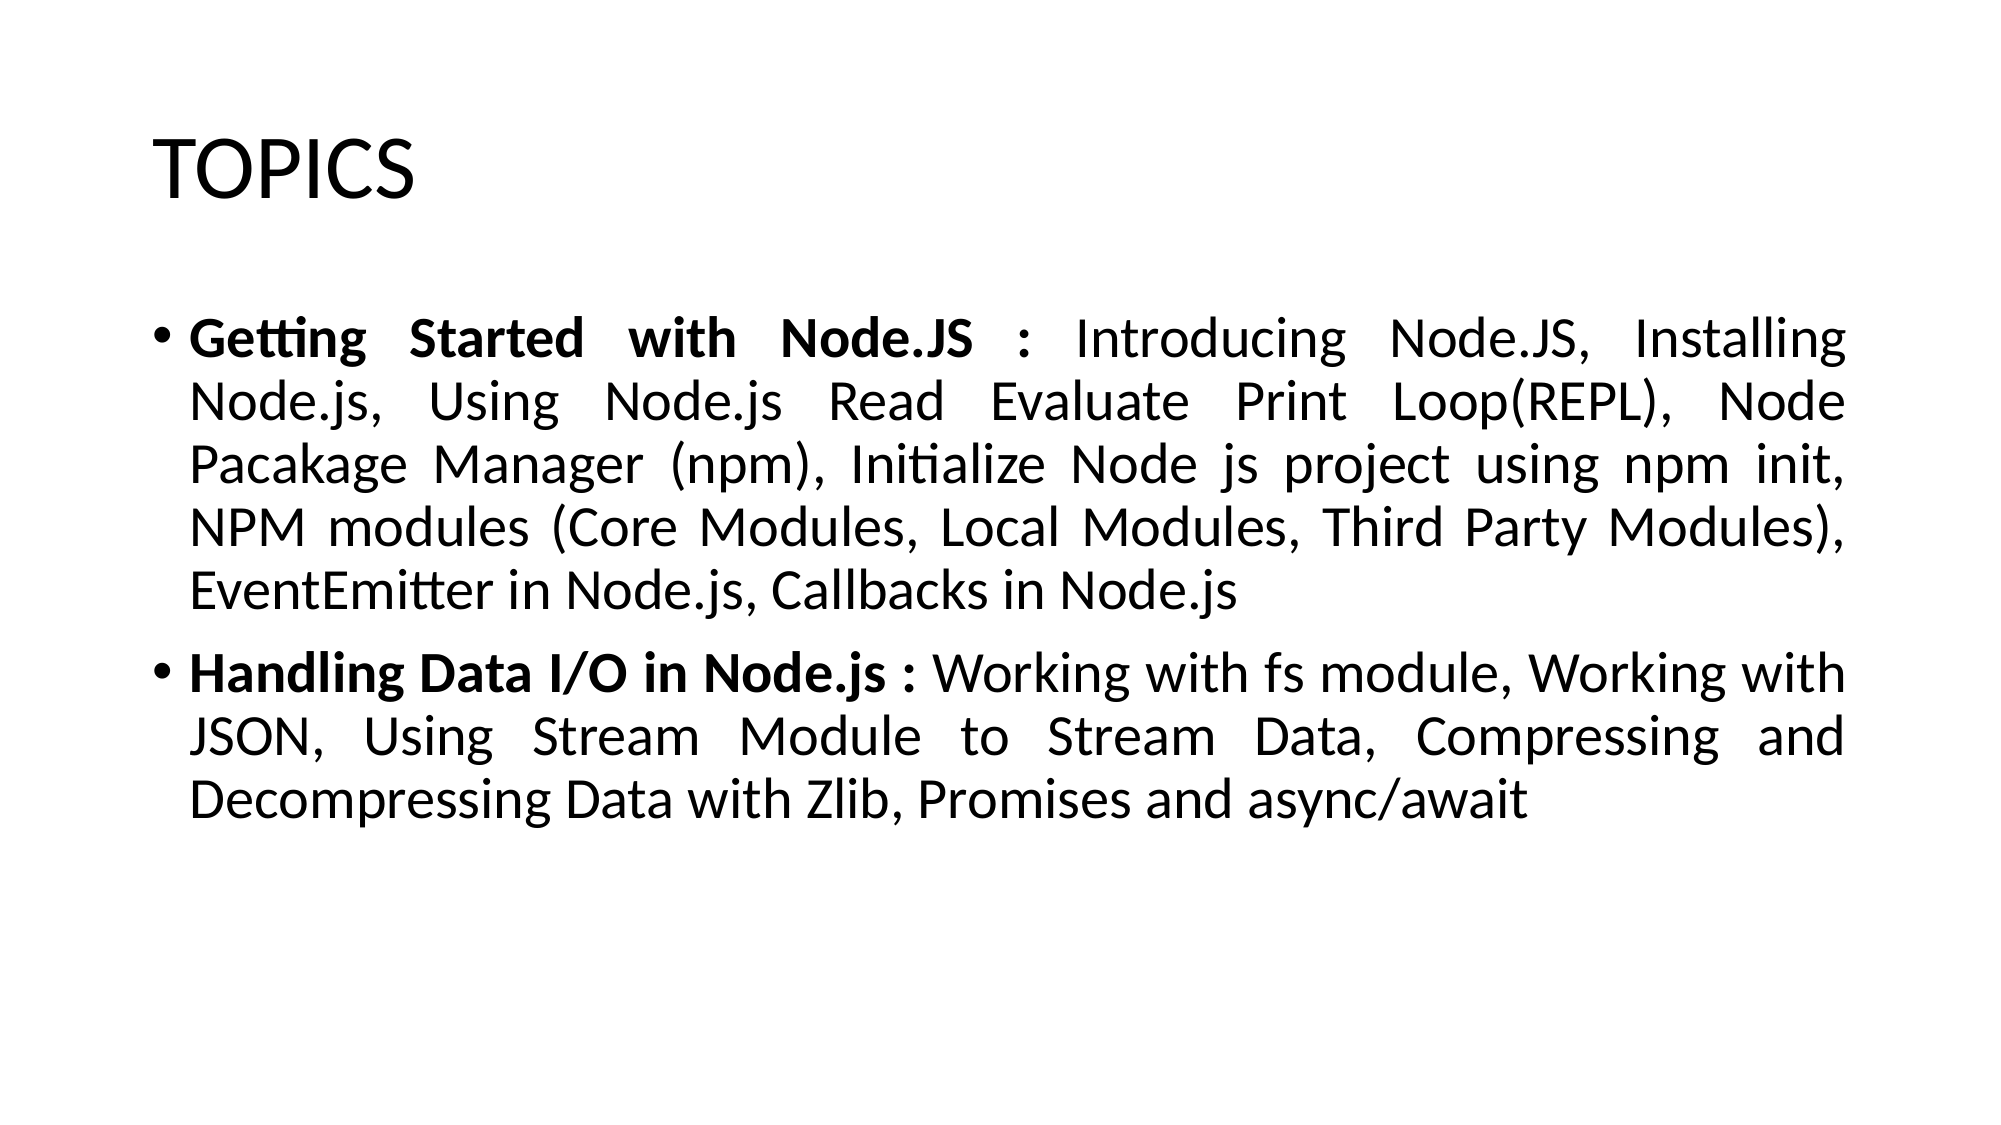

# TOPICS
Getting Started with Node.JS : Introducing Node.JS, Installing Node.js, Using Node.js Read Evaluate Print Loop(REPL), Node Pacakage Manager (npm), Initialize Node js project using npm init, NPM modules (Core Modules, Local Modules, Third Party Modules), EventEmitter in Node.js, Callbacks in Node.js
Handling Data I/O in Node.js : Working with fs module, Working with JSON, Using Stream Module to Stream Data, Compressing and Decompressing Data with Zlib, Promises and async/await